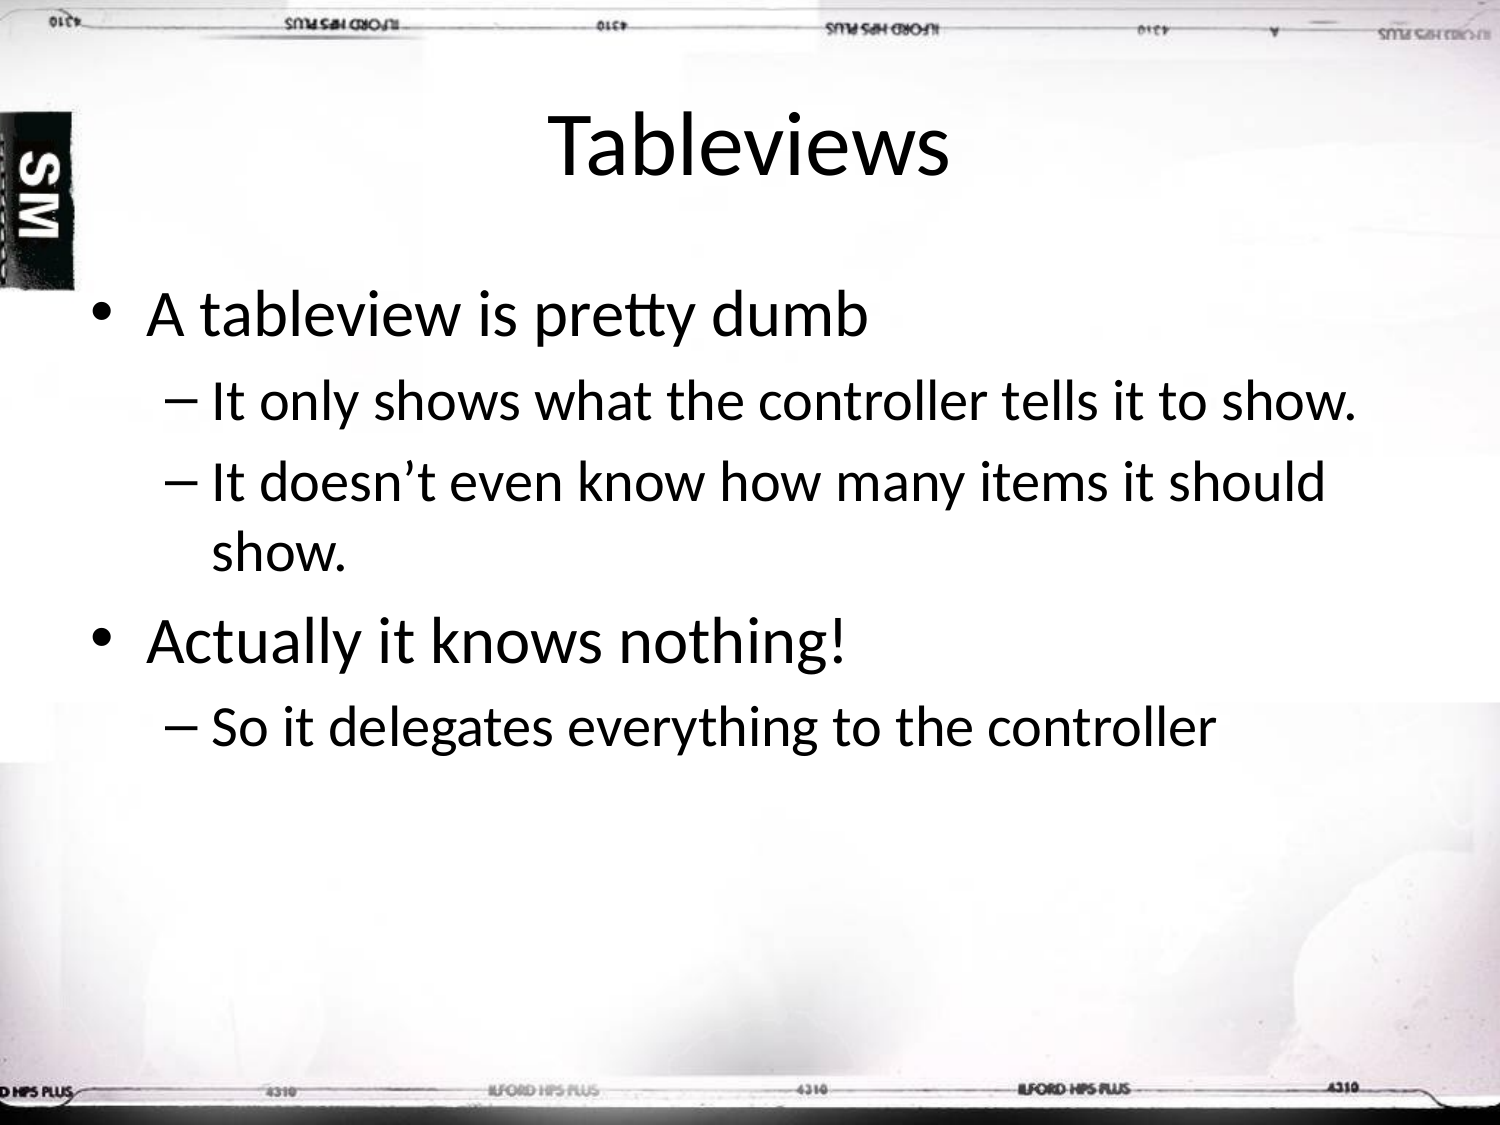

# Tableviews
A tableview is pretty dumb
It only shows what the controller tells it to show.
It doesn’t even know how many items it should show.
Actually it knows nothing!
So it delegates everything to the controller